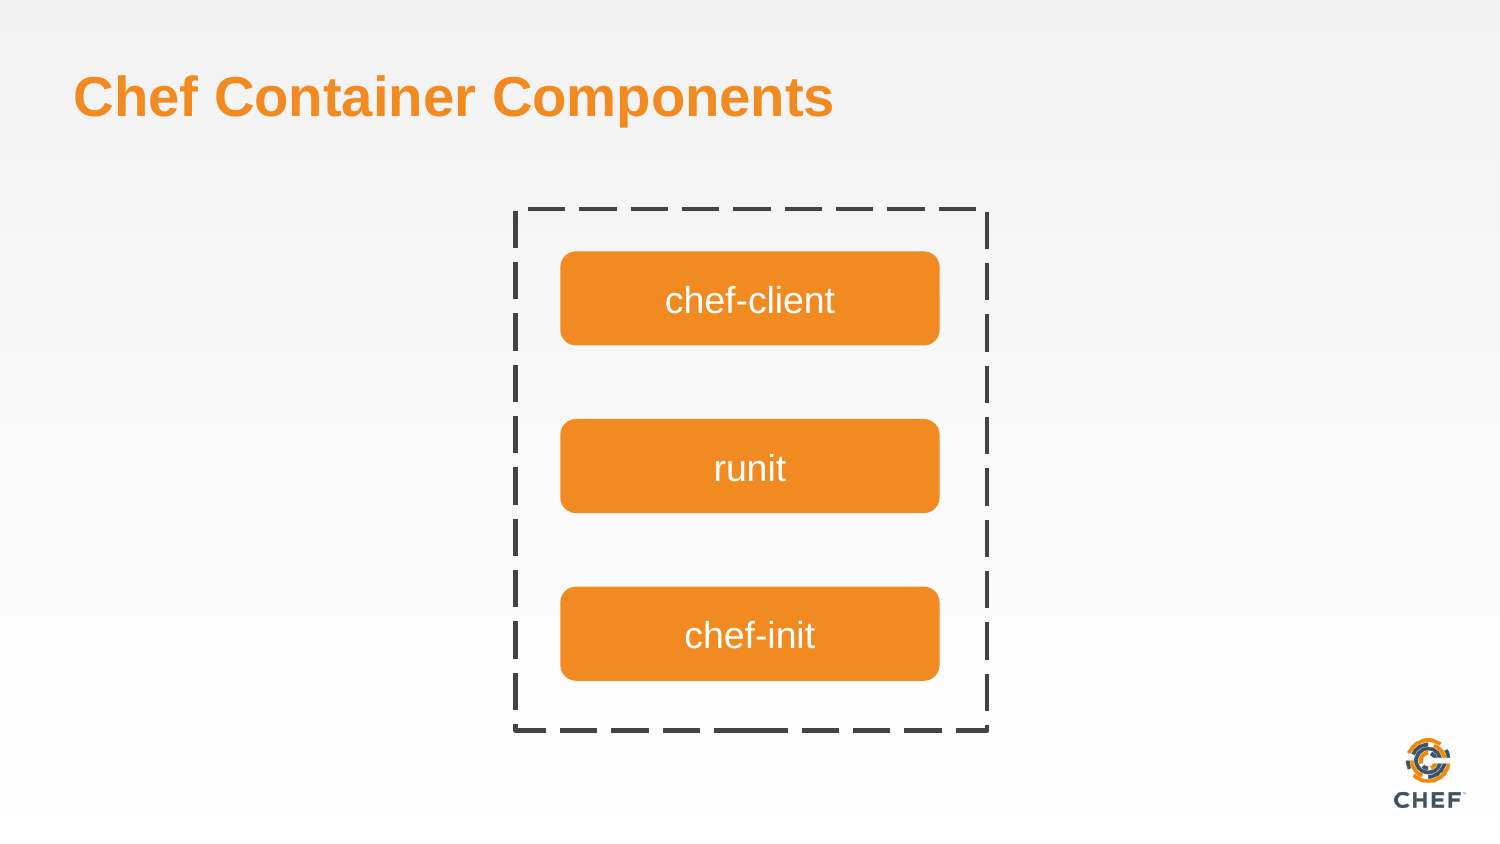

# Chef Container Components

chef-client
runit
chef-init